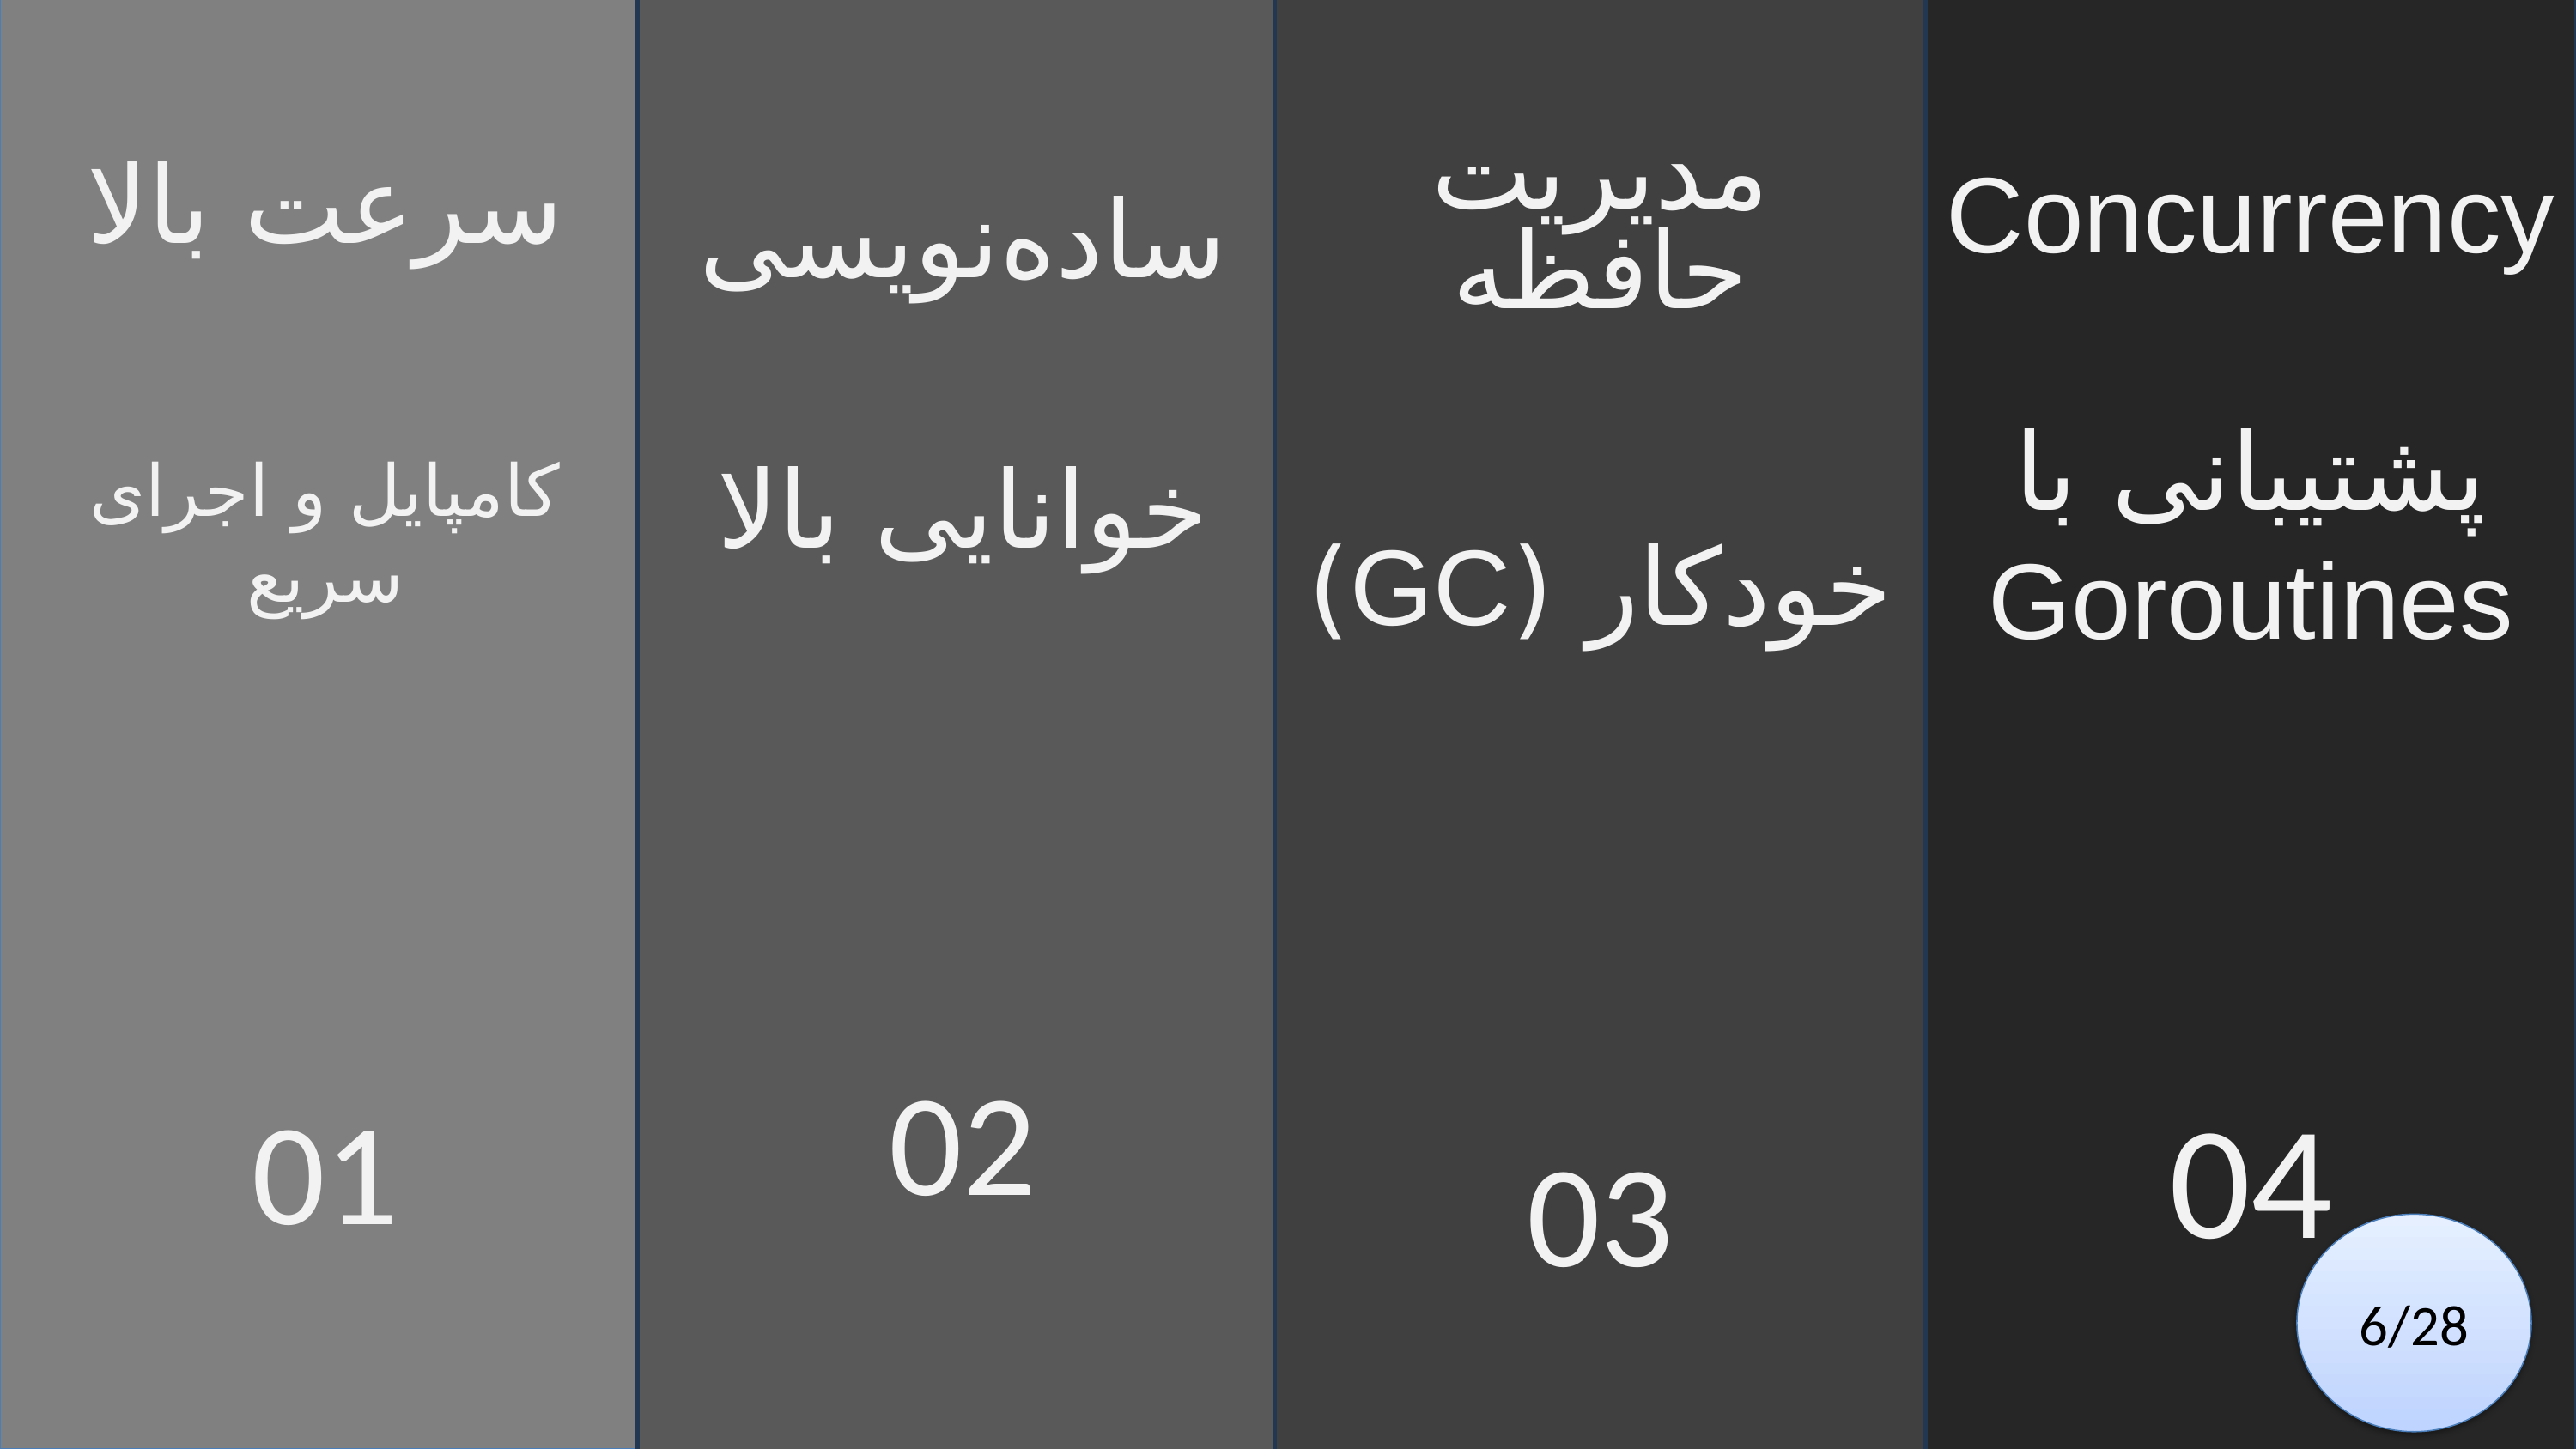

ساده‌نویسی

خوانایی بالا

02
مدیریت حافظه

خودکار (GC)

03
سرعت بالا

کامپایل و اجرای سریع

01
Concurrency

پشتیبانی با Goroutines

04
6/28